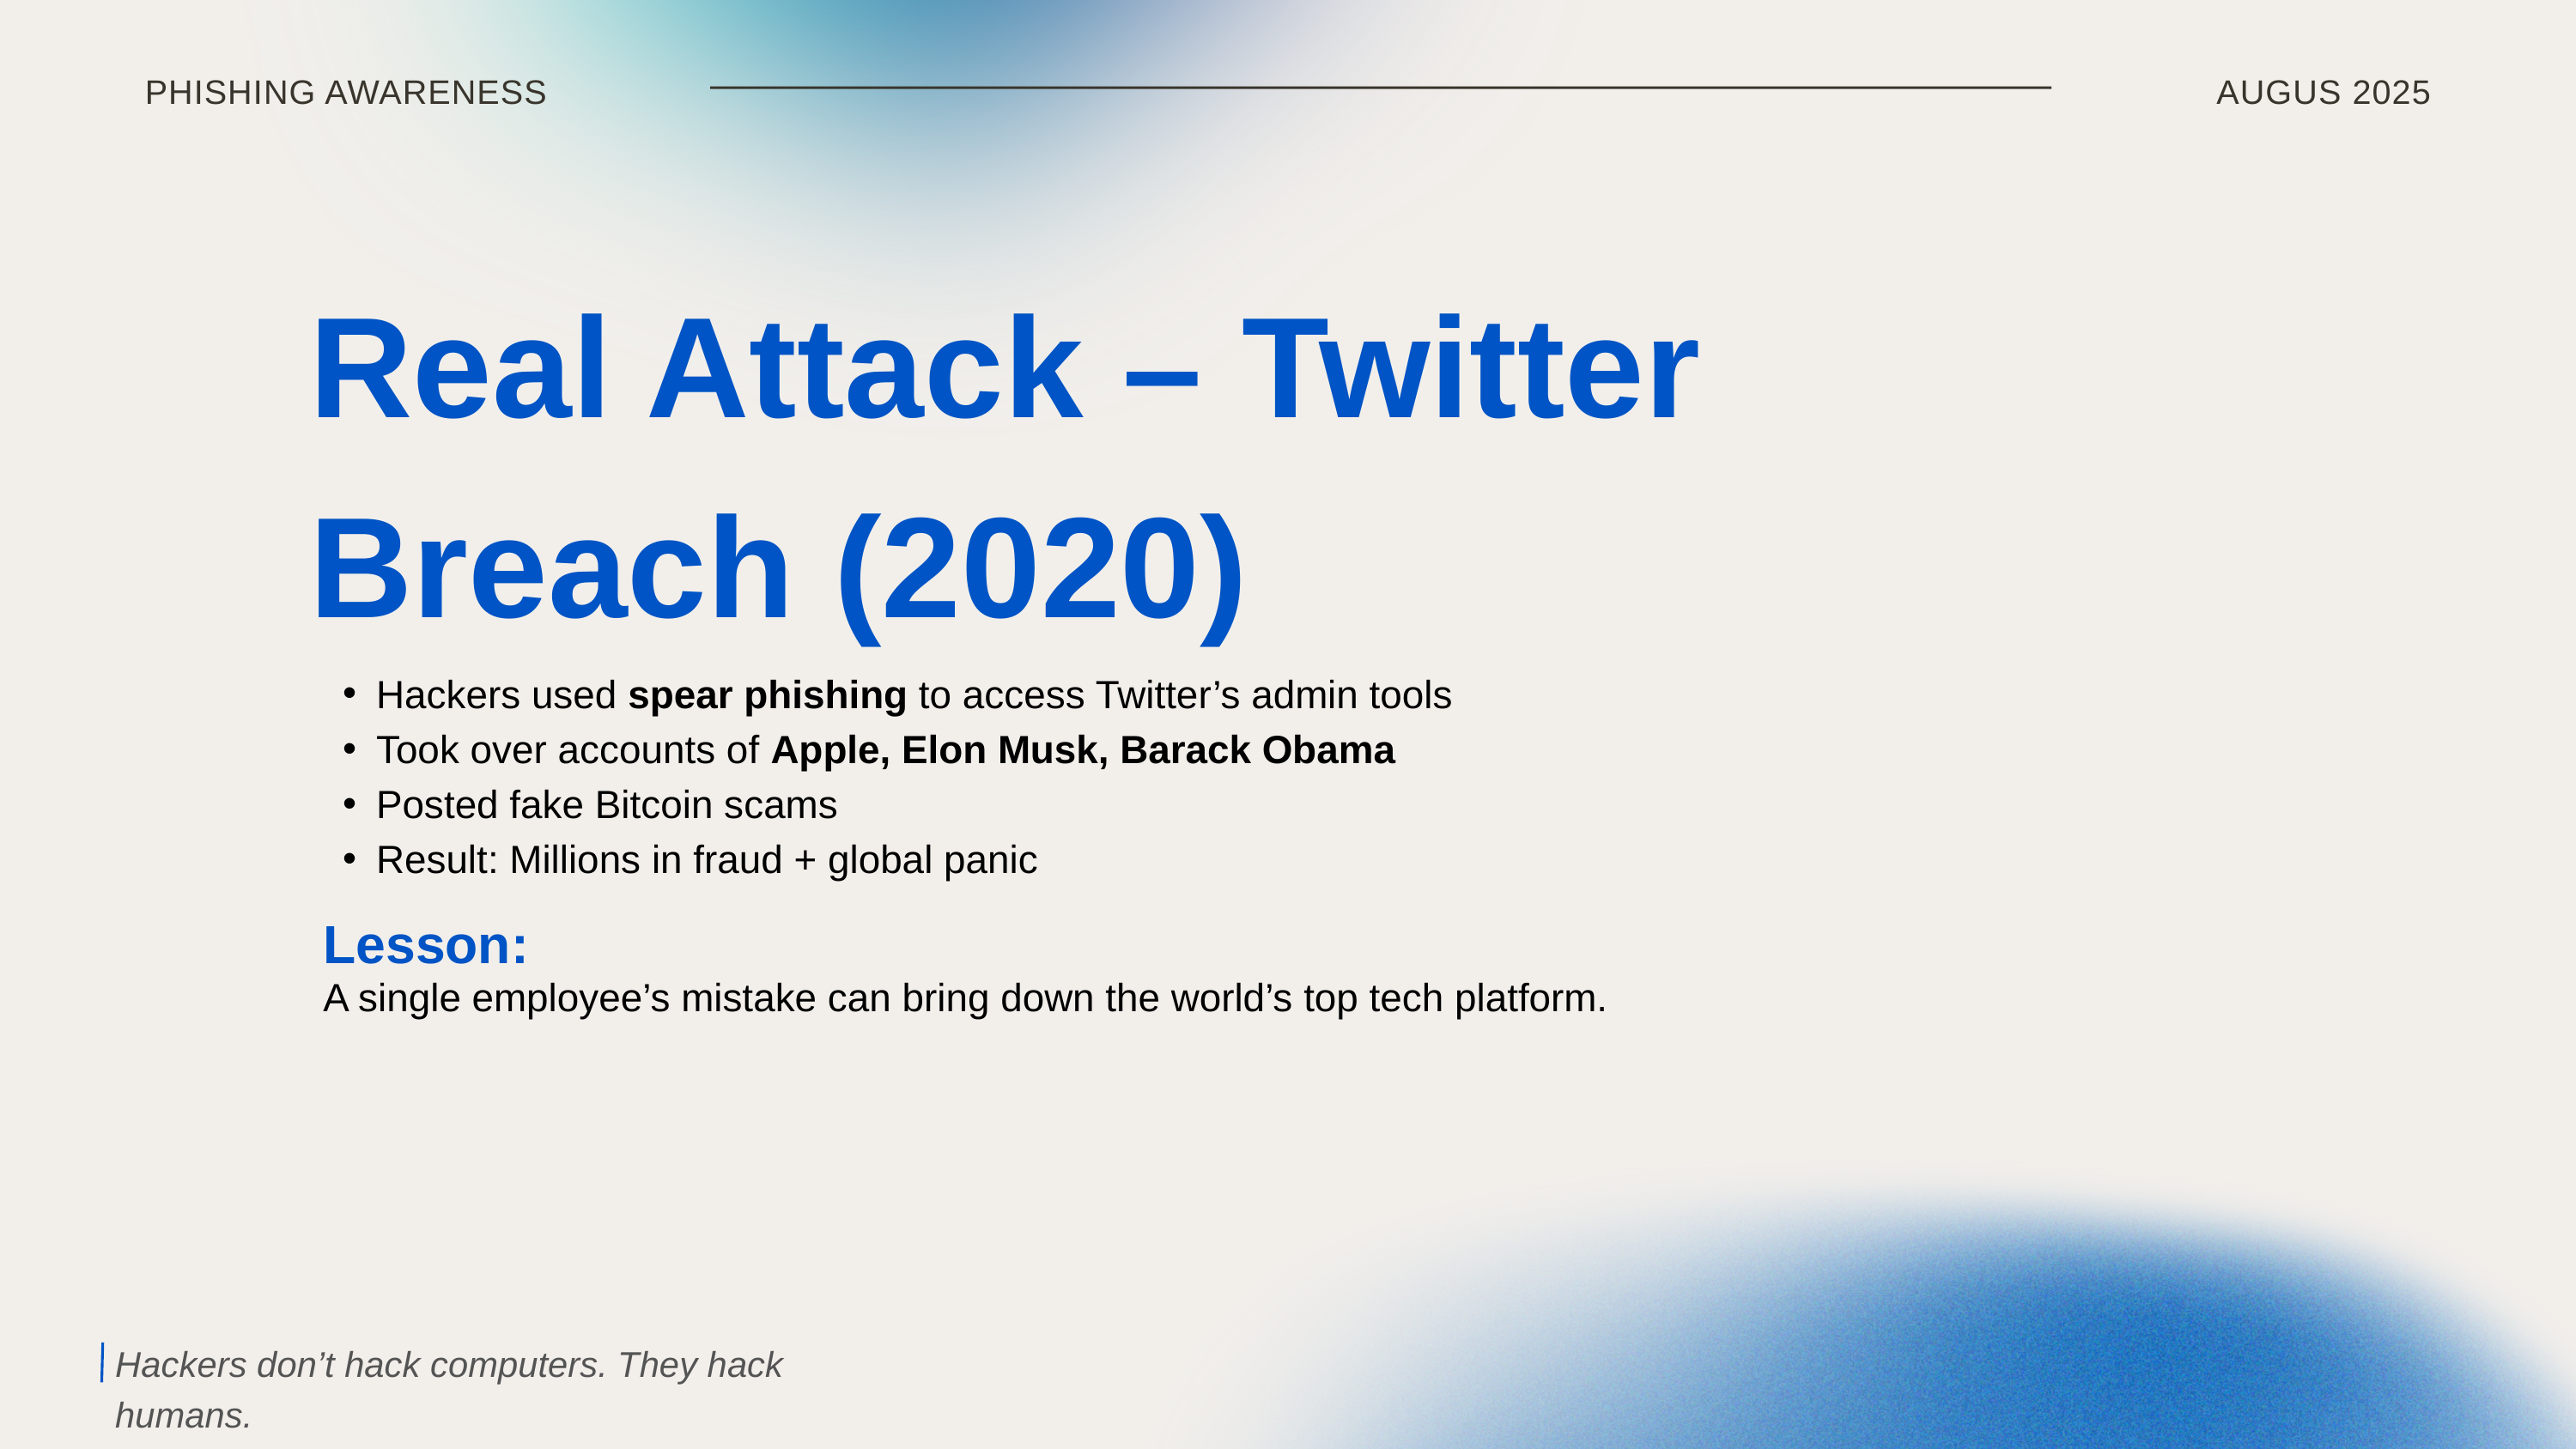

PHISHING AWARENESS
AUGUS 2025

Real Attack – Twitter Breach (2020)
Hackers used spear phishing to access Twitter’s admin tools
Took over accounts of Apple, Elon Musk, Barack Obama
Posted fake Bitcoin scams
Result: Millions in fraud + global panic
Lesson:
A single employee’s mistake can bring down the world’s top tech platform.

Hackers don’t hack computers. They hack humans.